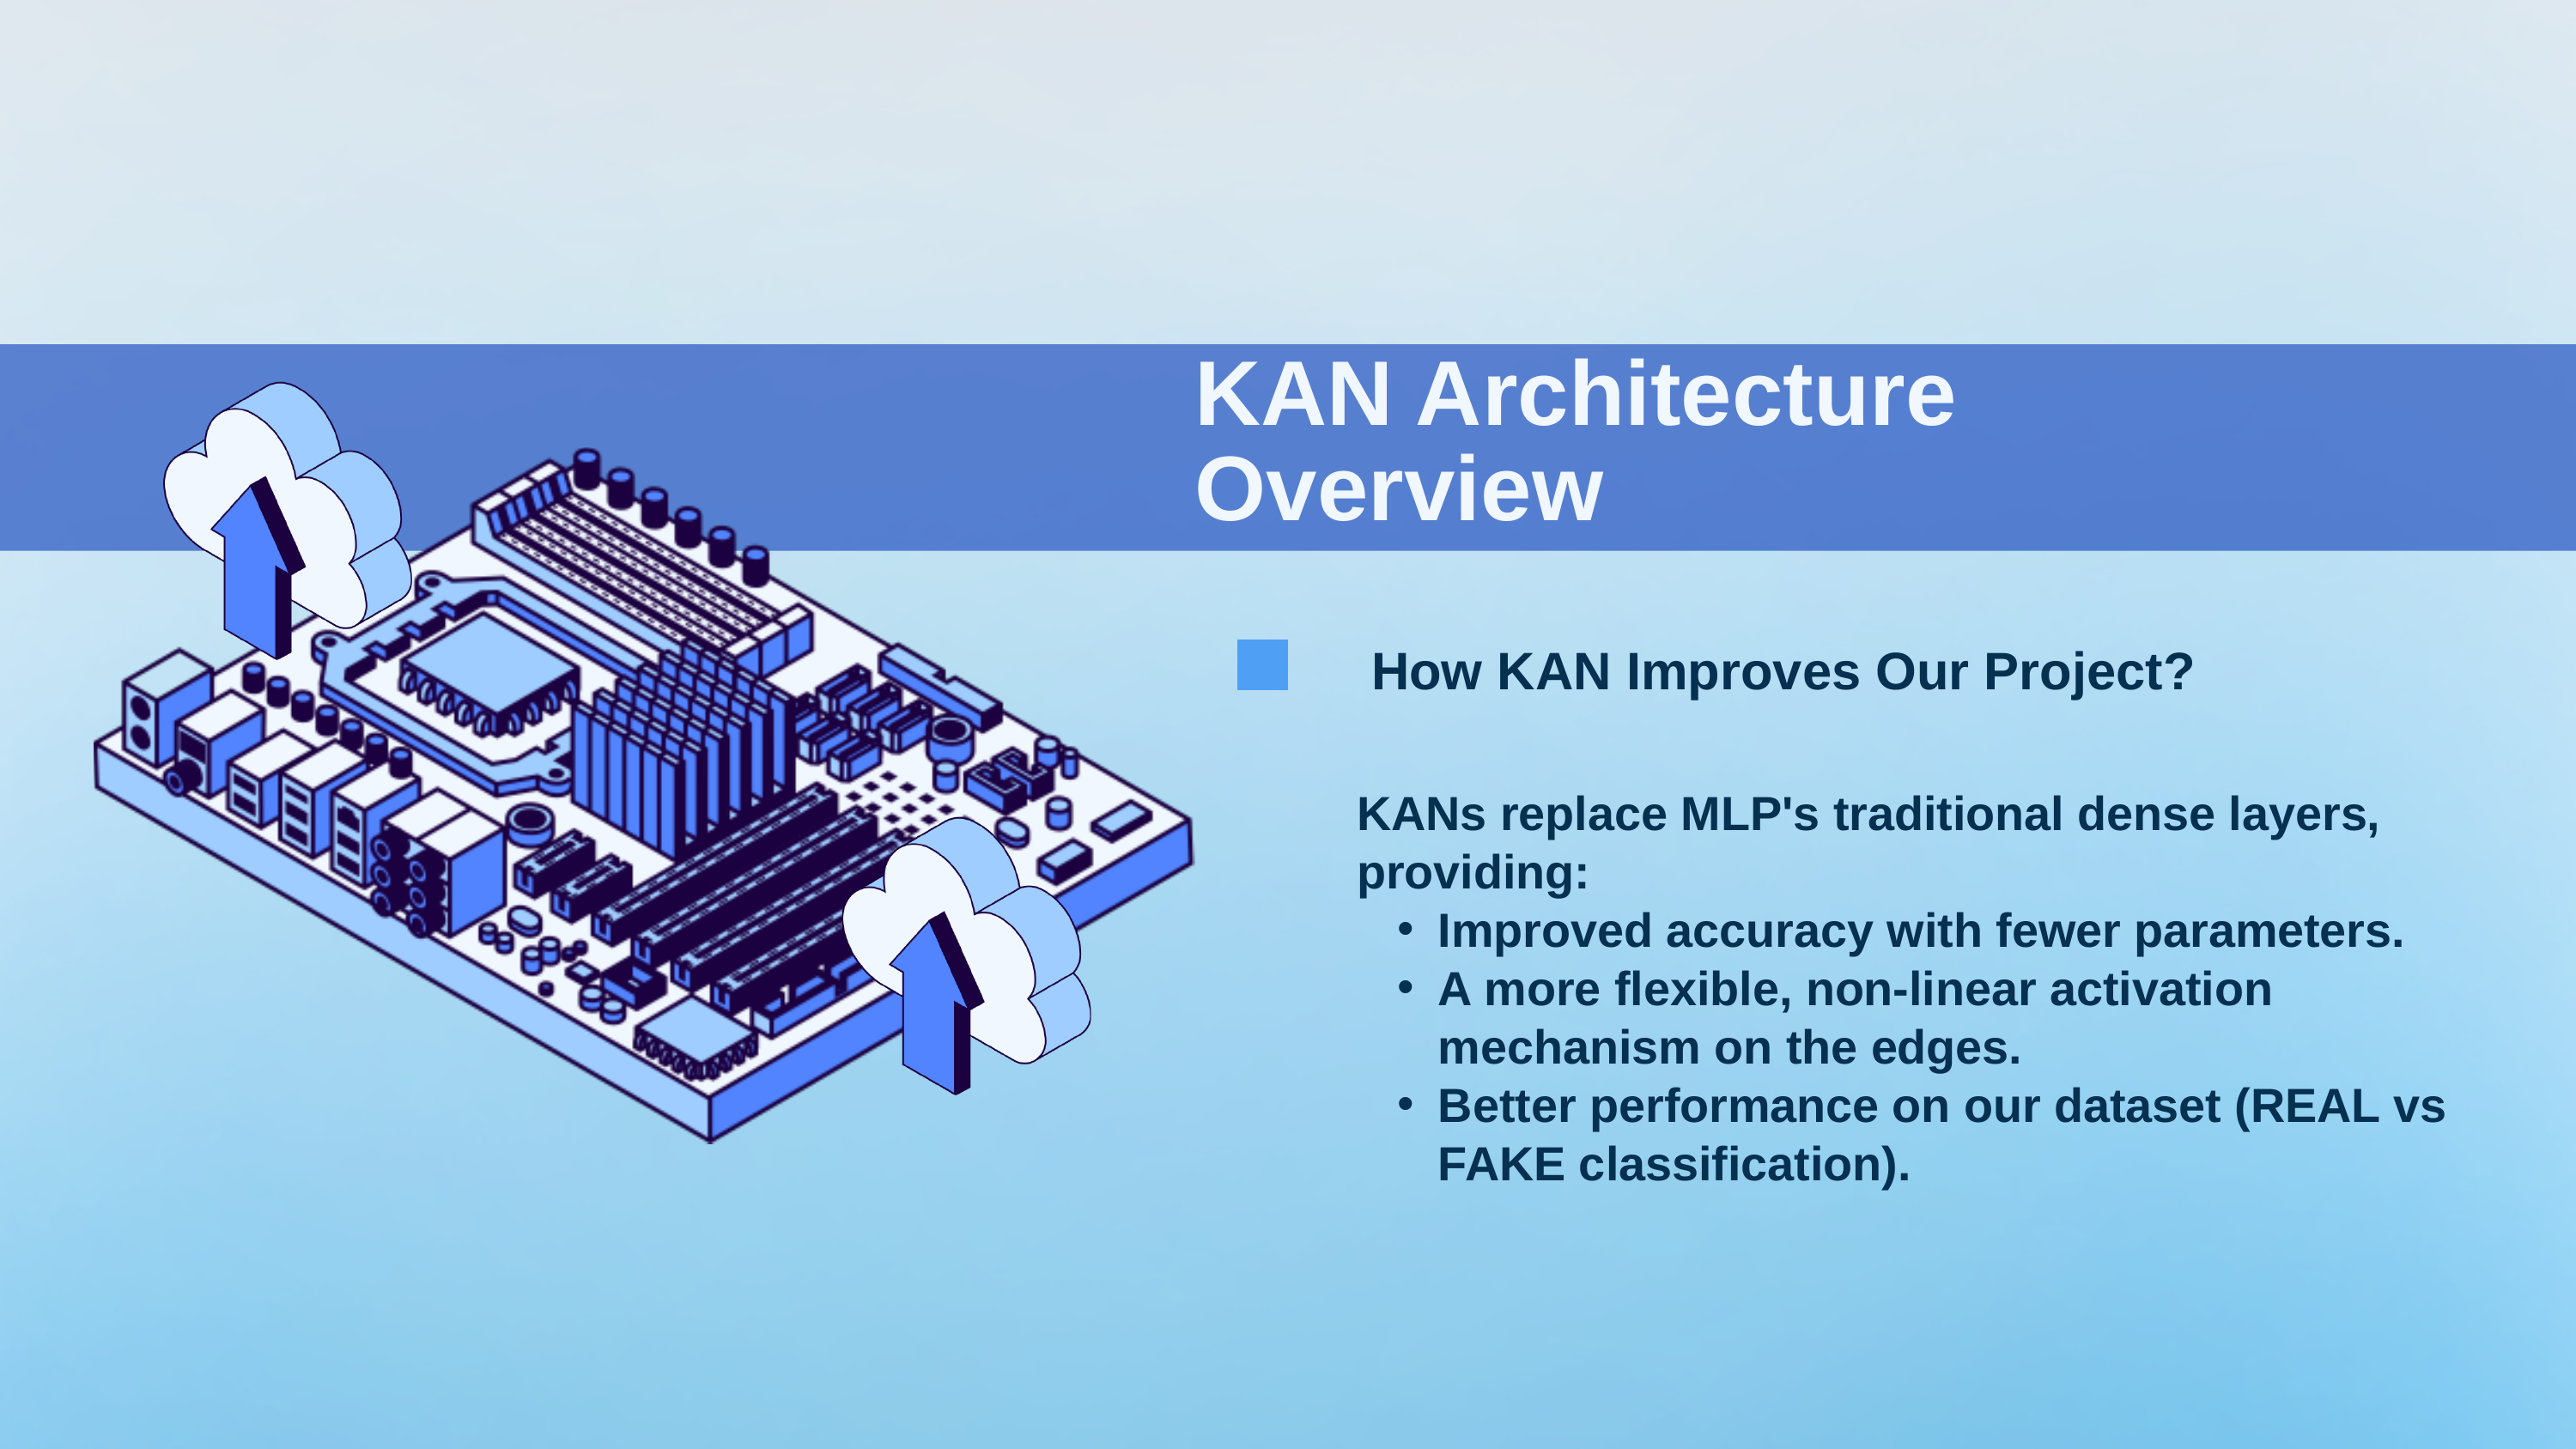

KAN Architecture Overview

 How KAN Improves Our Project?

KANs replace MLP's traditional dense layers, providing:
Improved accuracy with fewer parameters.
A more flexible, non-linear activation mechanism on the edges.
Better performance on our dataset (REAL vs FAKE classification).